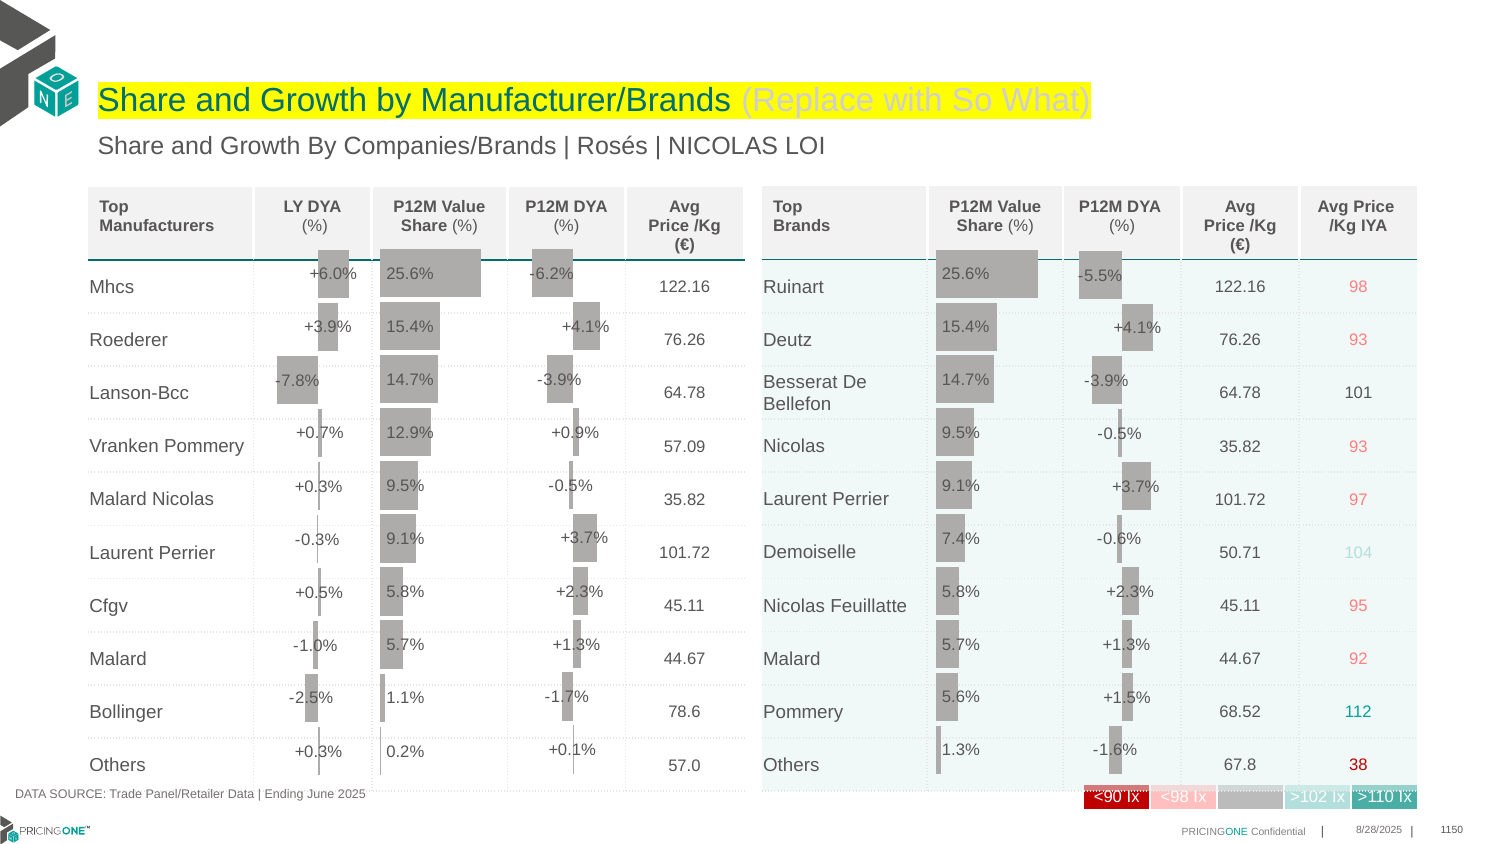

# Share and Growth by Manufacturer/Brands (Replace with So What)

Share and Growth By Companies/Brands | Rosés | NICOLAS LOI
| Top Brands | P12M Value Share (%) | P12M DYA (%) | Avg Price /Kg (€) | Avg Price /Kg IYA |
| --- | --- | --- | --- | --- |
| Ruinart |  |  | 122.16 | 98 |
| Deutz |  |  | 76.26 | 93 |
| Besserat De Bellefon |  |  | 64.78 | 101 |
| Nicolas |  |  | 35.82 | 93 |
| Laurent Perrier |  |  | 101.72 | 97 |
| Demoiselle |  |  | 50.71 | 104 |
| Nicolas Feuillatte |  |  | 45.11 | 95 |
| Malard |  |  | 44.67 | 92 |
| Pommery |  |  | 68.52 | 112 |
| Others |  |  | 67.8 | 38 |
| Top Manufacturers | LY DYA (%) | P12M Value Share (%) | P12M DYA (%) | Avg Price /Kg (€) |
| --- | --- | --- | --- | --- |
| Mhcs |  |  |  | 122.16 |
| Roederer |  |  |  | 76.26 |
| Lanson-Bcc |  |  |  | 64.78 |
| Vranken Pommery |  |  |  | 57.09 |
| Malard Nicolas |  |  |  | 35.82 |
| Laurent Perrier |  |  |  | 101.72 |
| Cfgv |  |  |  | 45.11 |
| Malard |  |  |  | 44.67 |
| Bollinger |  |  |  | 78.6 |
| Others |  |  |  | 57.0 |

### Chart

| Category | Share DYA P12M |
|---|---|
| None | -0.062005464605119576 |

### Chart

| Category | Value Share P12M |
|---|---|
| None | 0.2561937251831553 |

### Chart

| Category | Share DYA LY |
|---|---|
| None | 0.05985986939648558 |

### Chart

| Category | Value Share |
|---|---|
| None | 0.2561937251831553 |

### Chart

| Category | Share DYA |
|---|---|
| None | -0.05474413310622789 |
DATA SOURCE: Trade Panel/Retailer Data | Ending June 2025
| <90 Ix | <98 Ix |  | >102 Ix | >110 Ix |
| --- | --- | --- | --- | --- |

8/28/2025
1150